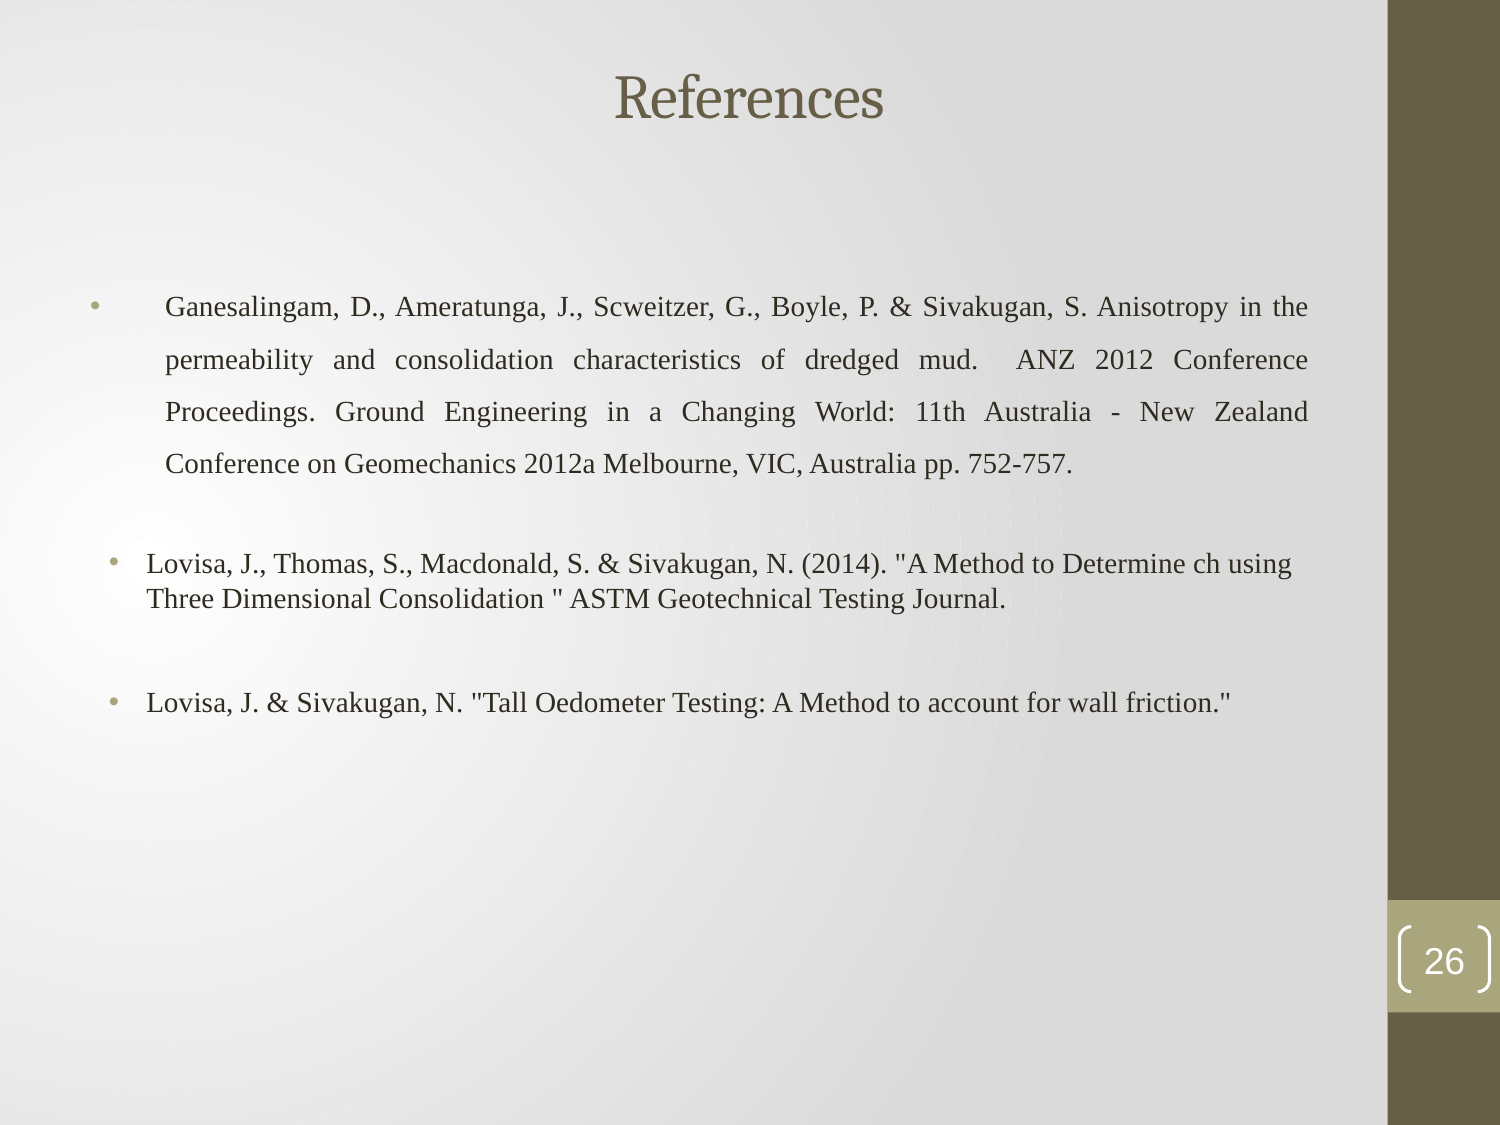

# References
Ganesalingam, D., Ameratunga, J., Scweitzer, G., Boyle, P. & Sivakugan, S. Anisotropy in the permeability and consolidation characteristics of dredged mud.  ANZ 2012 Conference Proceedings. Ground Engineering in a Changing World: 11th Australia - New Zealand Conference on Geomechanics 2012a Melbourne, VIC, Australia pp. 752-757.

Lovisa, J., Thomas, S., Macdonald, S. & Sivakugan, N. (2014). "A Method to Determine ch using Three Dimensional Consolidation " ASTM Geotechnical Testing Journal.

Lovisa, J. & Sivakugan, N. "Tall Oedometer Testing: A Method to account for wall friction."
26